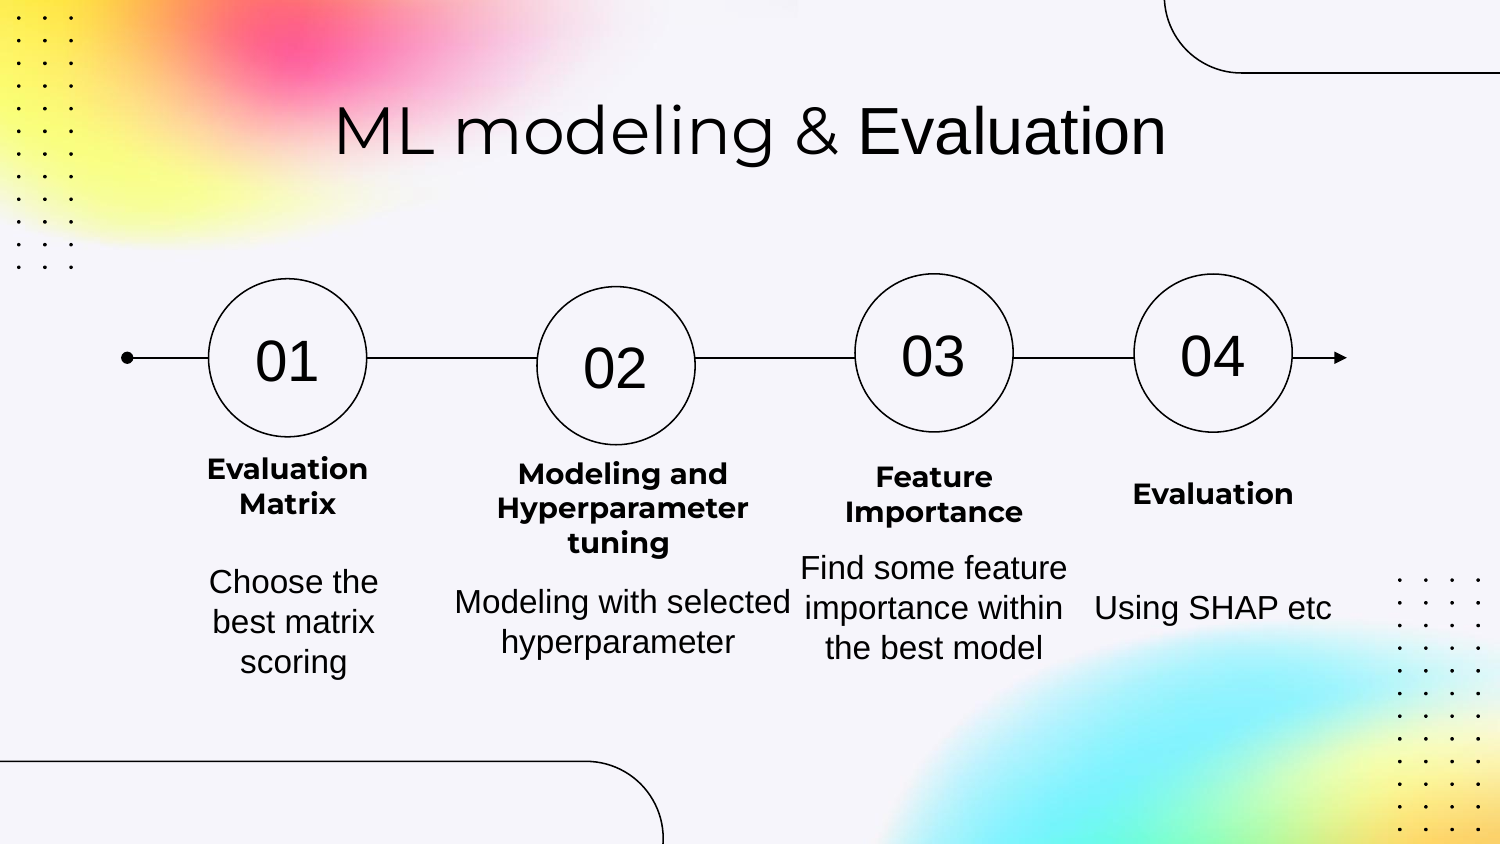

# ML modeling & Evaluation
03
04
01
02
Evaluation Matrix
Feature
Importance
Evaluation
Modeling and Hyperparameter tuning
Find some feature importance within the best model

Choose the best matrix scoring
Modeling with selected hyperparameter
Using SHAP etc